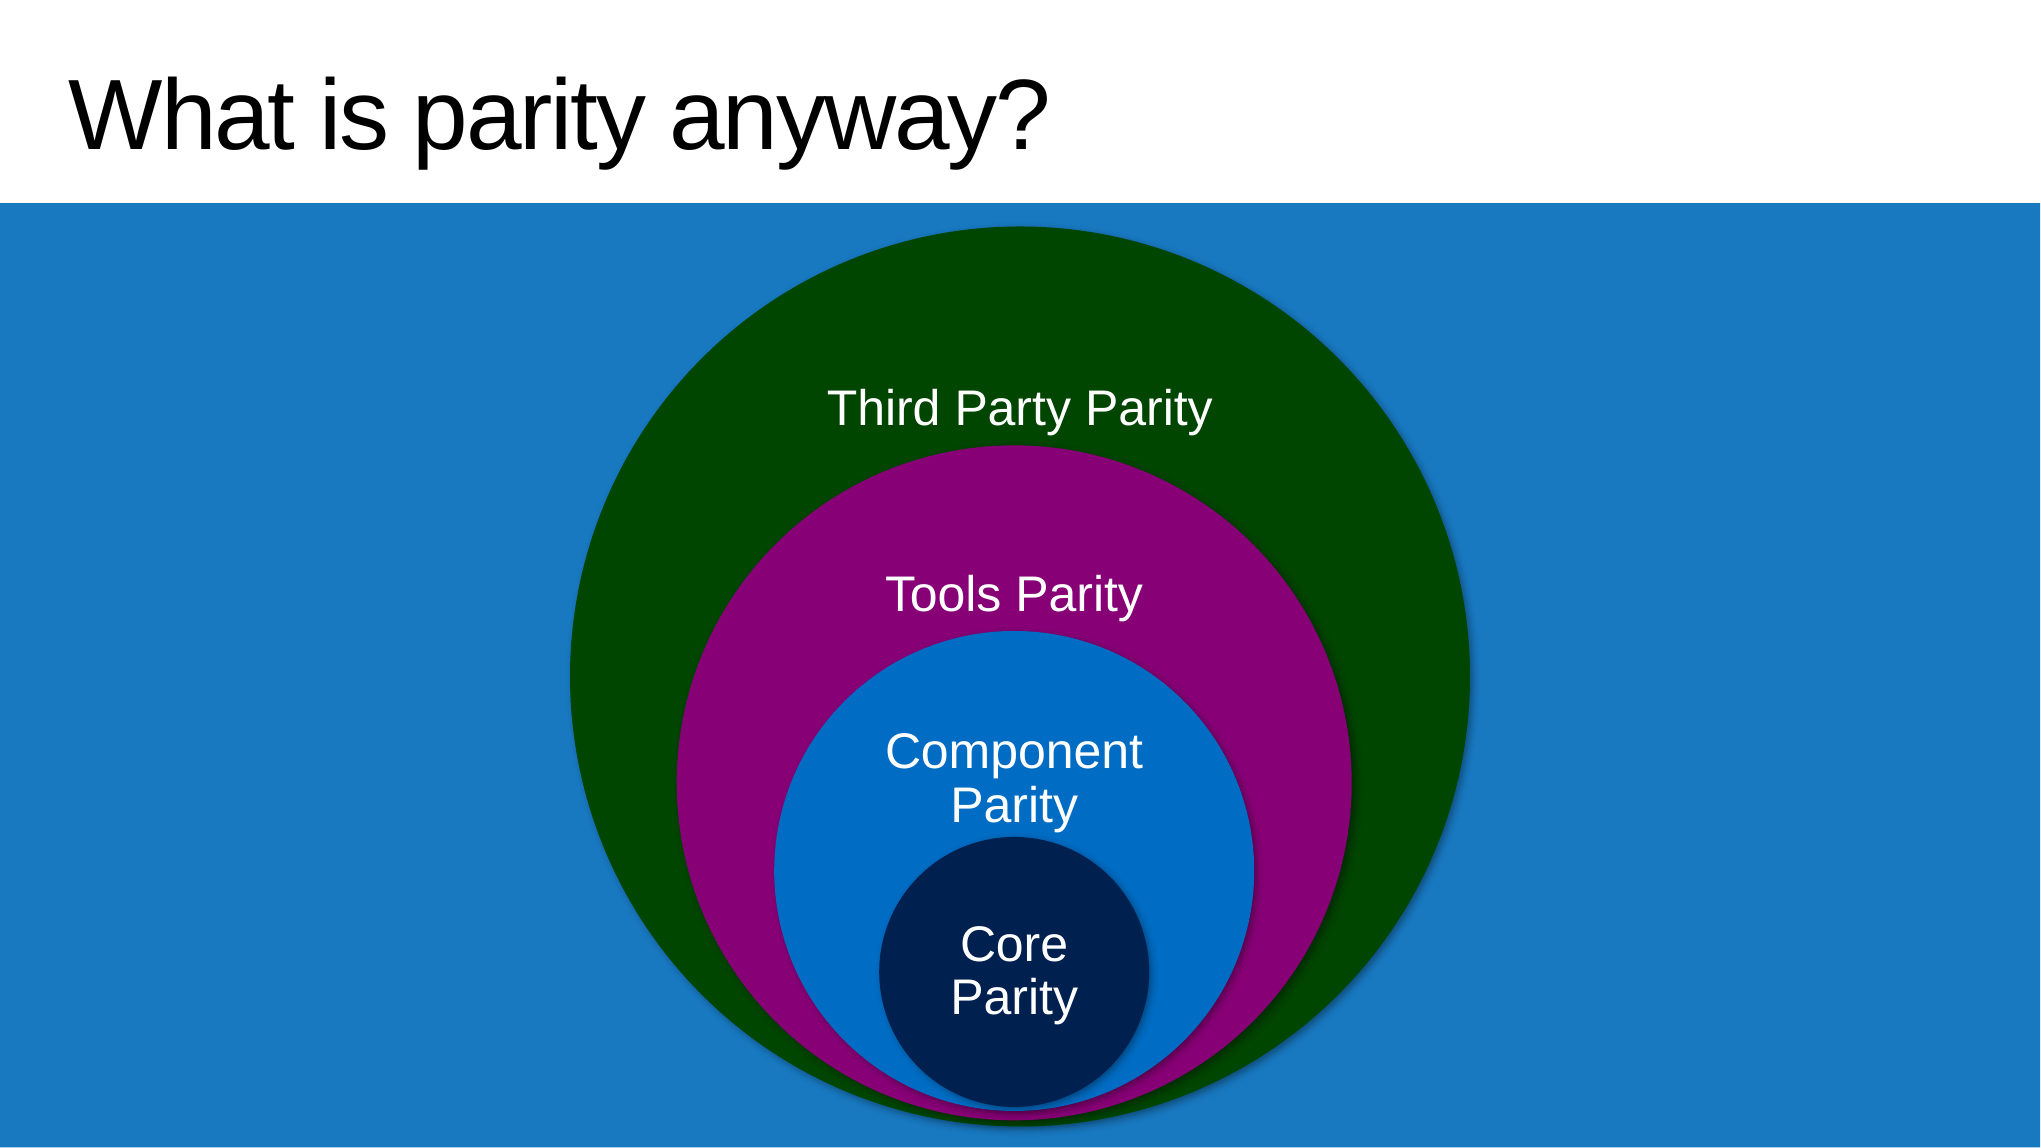

# What is parity anyway?

Third Party Parity
Tools Parity
Component Parity
Core Parity